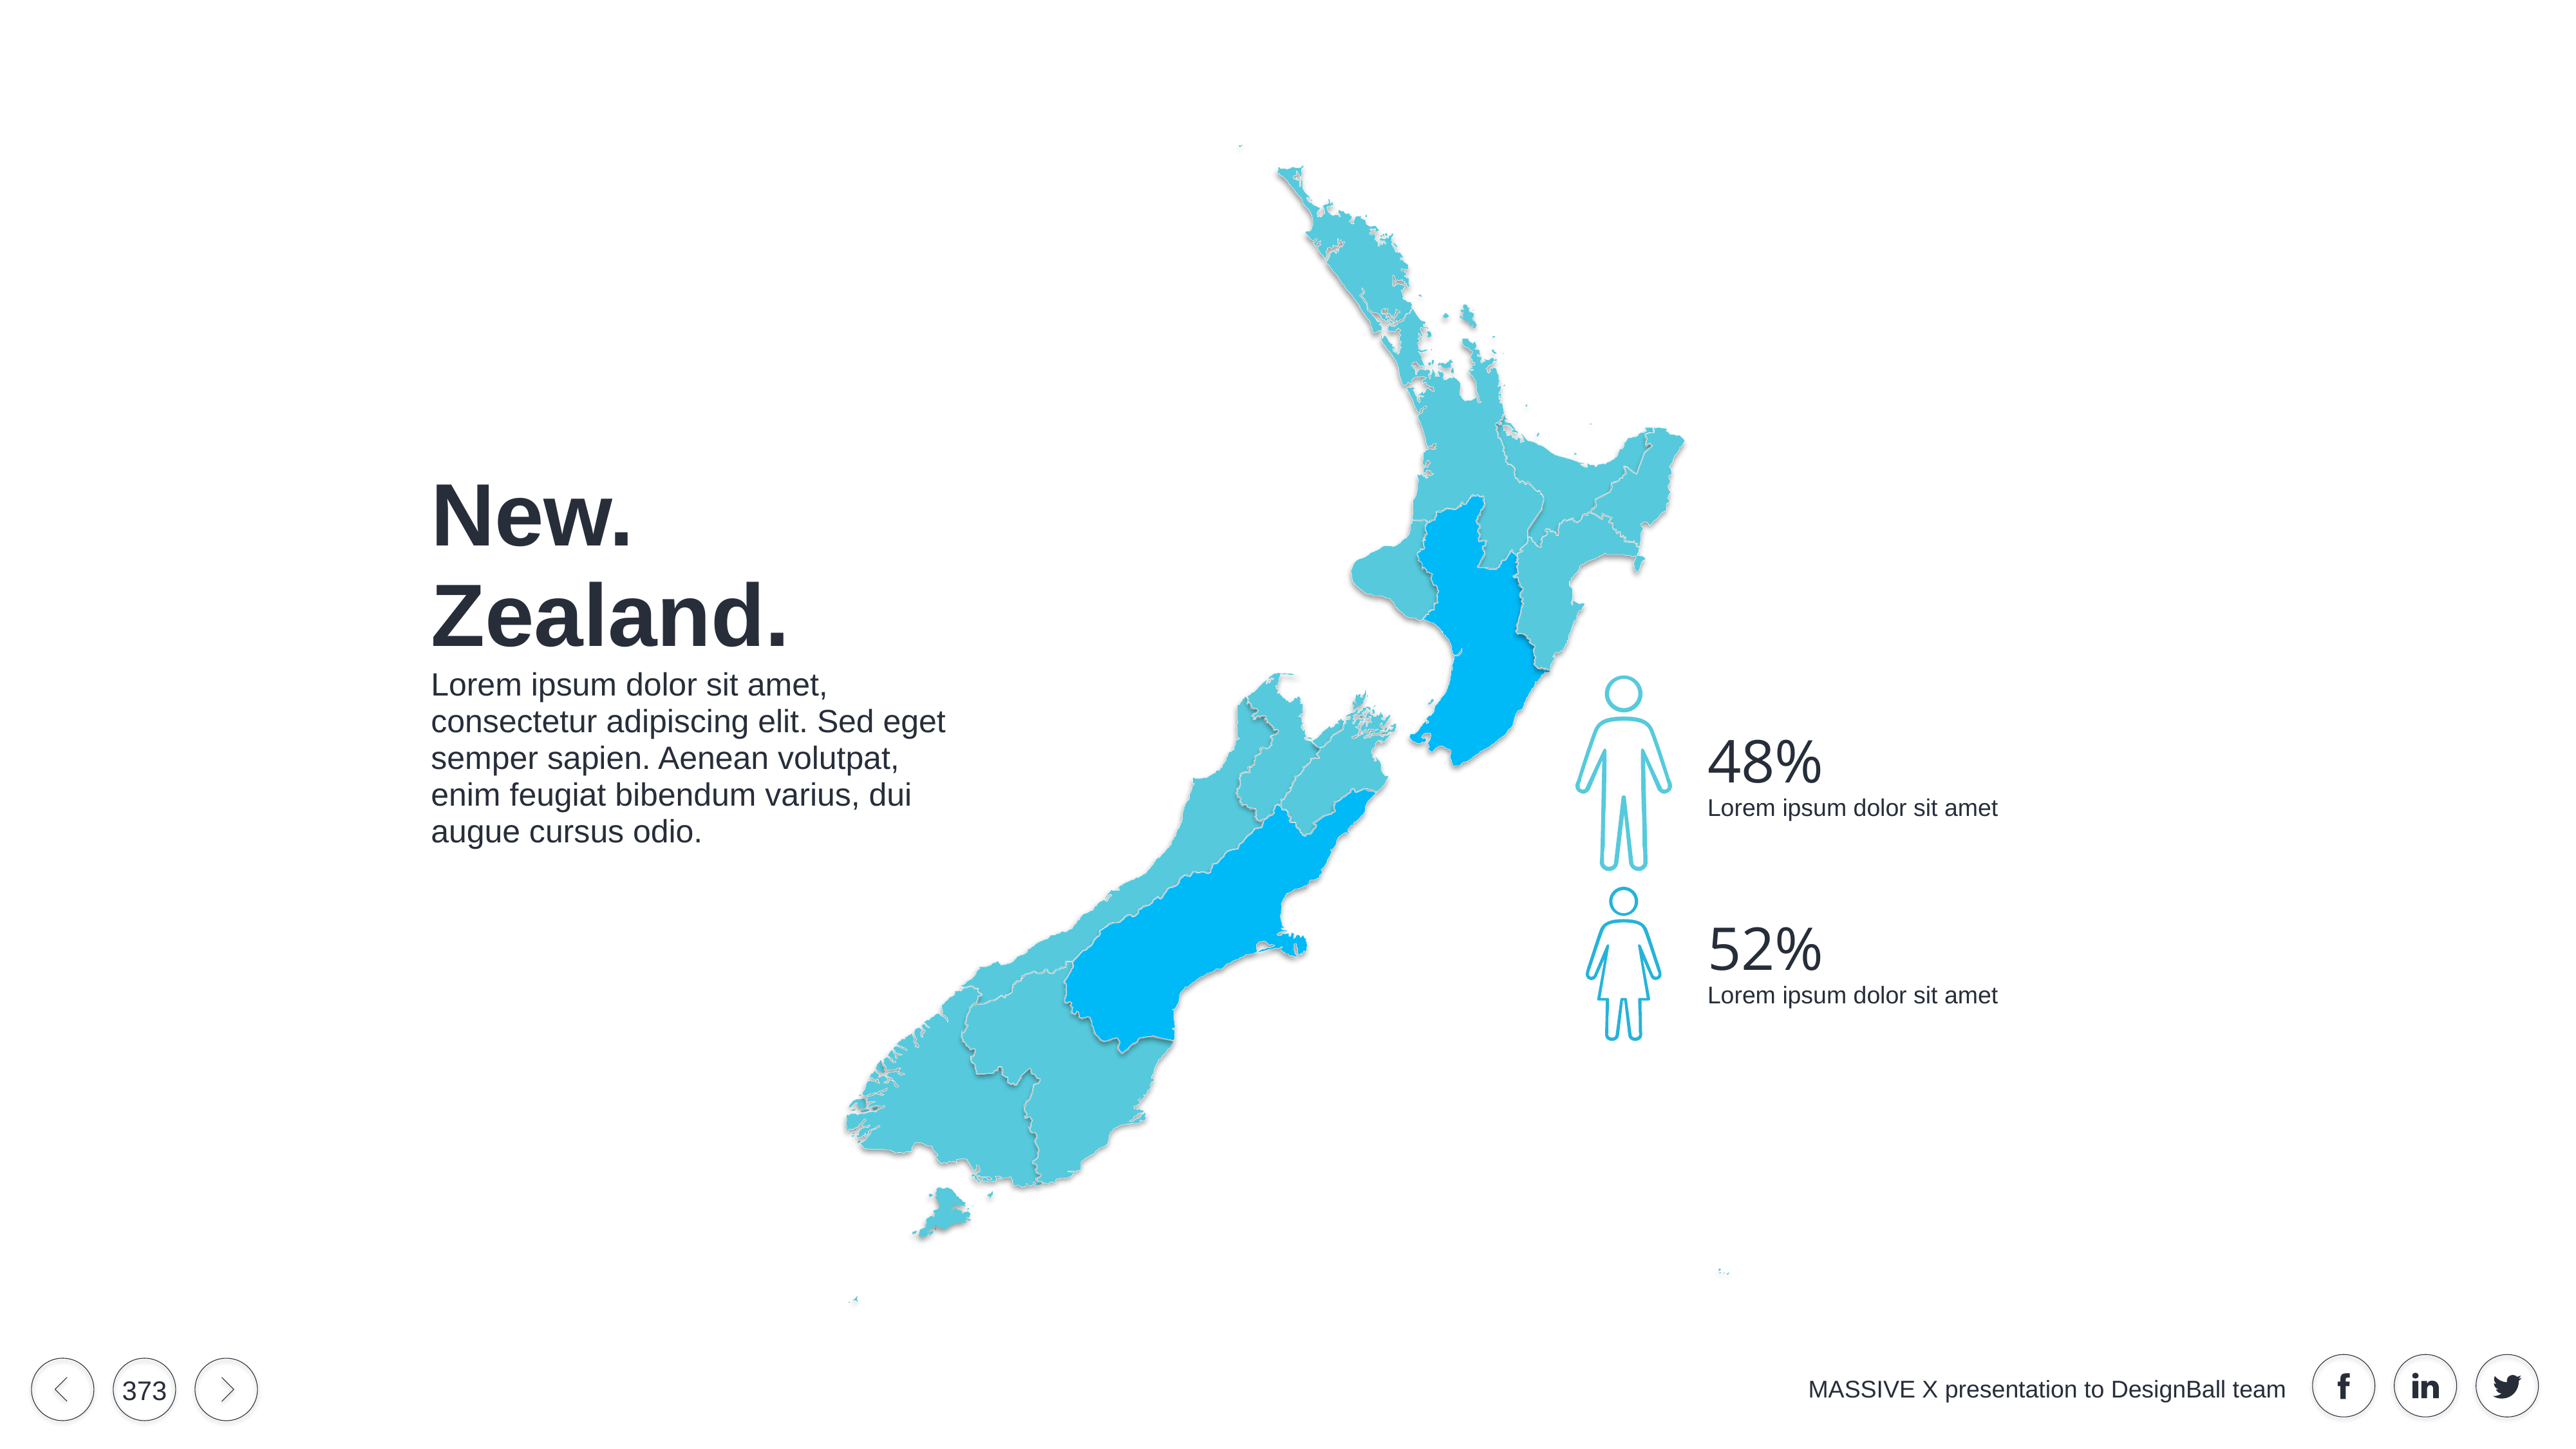

New.
Zealand.
Lorem ipsum dolor sit amet, consectetur adipiscing elit. Sed eget semper sapien. Aenean volutpat, enim feugiat bibendum varius, dui augue cursus odio.

48%
Lorem ipsum dolor sit amet

52%
Lorem ipsum dolor sit amet